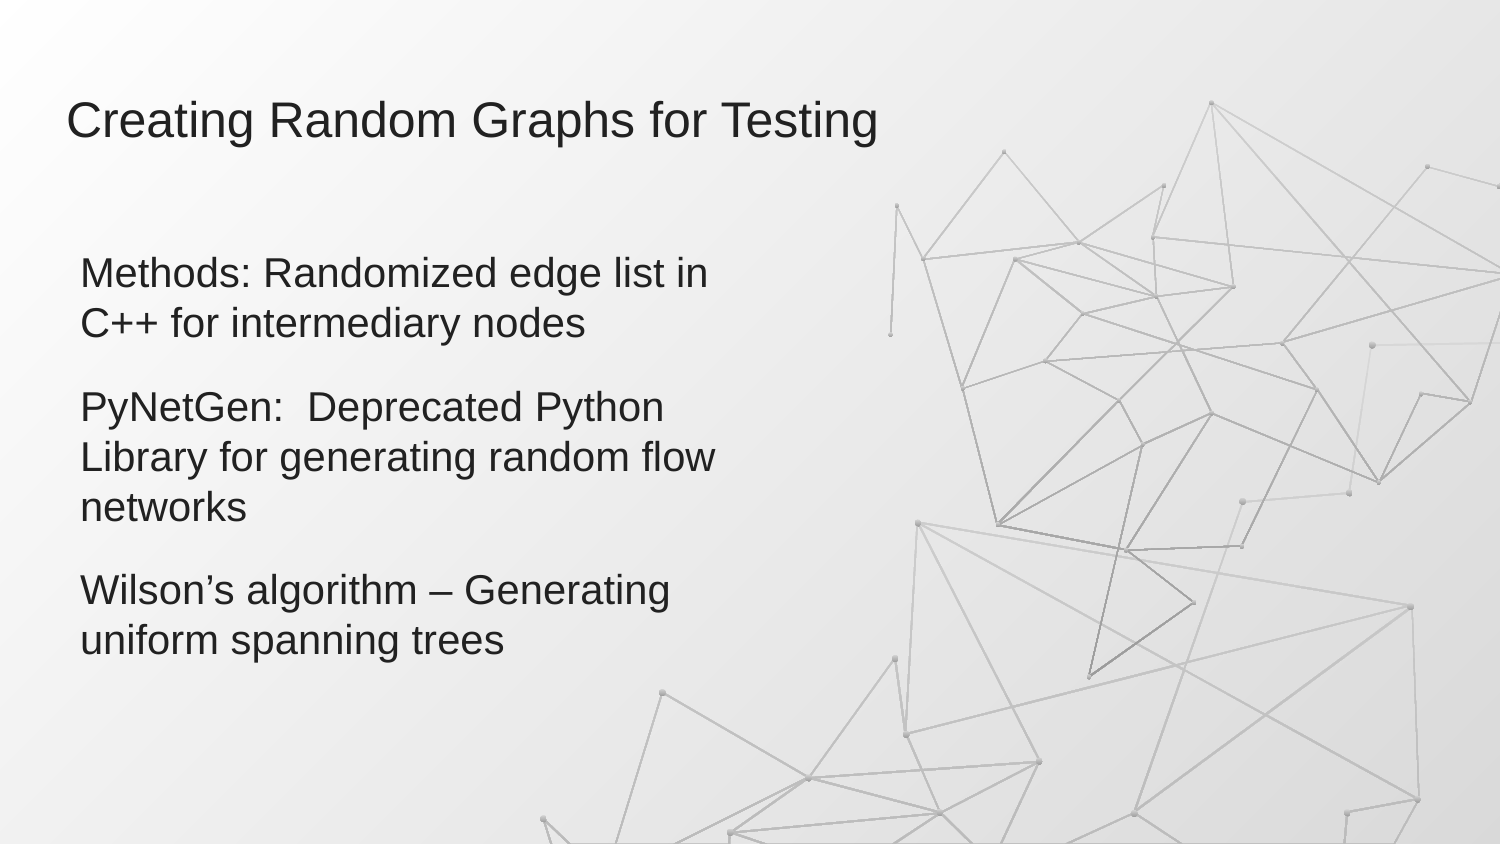

Creating Random Graphs for Testing
Methods: Randomized edge list in C++ for intermediary nodes
PyNetGen:  Deprecated Python Library for generating random flow networks
Wilson’s algorithm – Generating uniform spanning trees